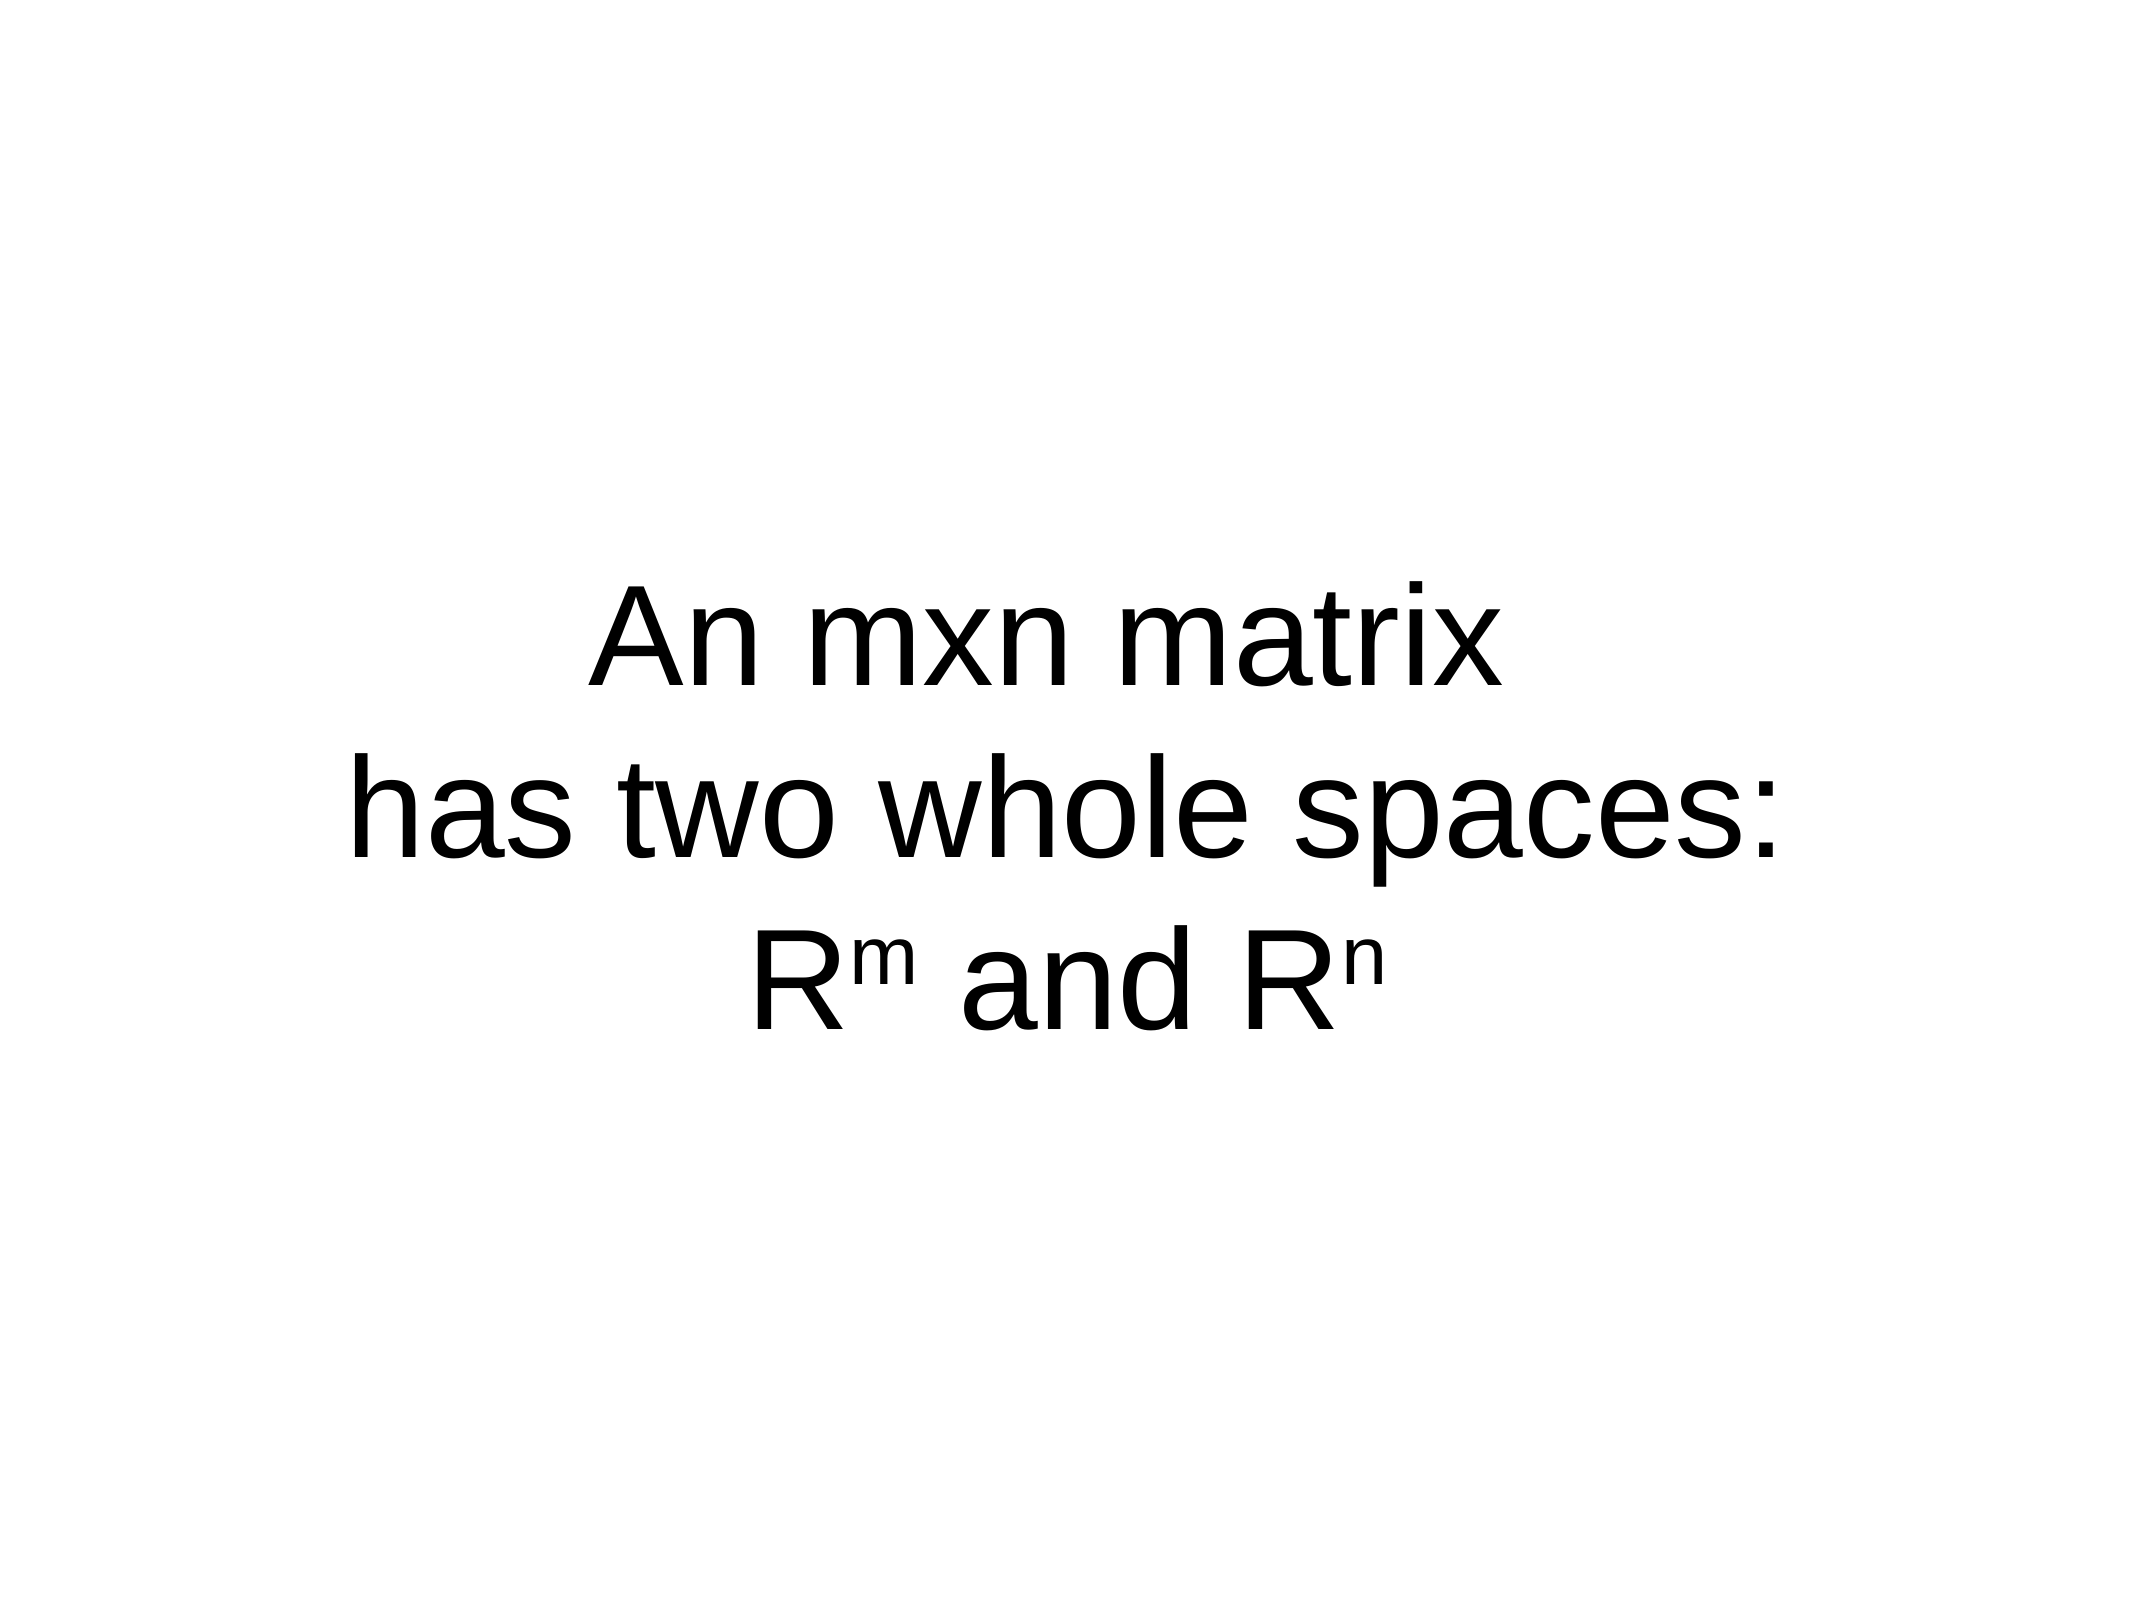

# An mxn matrix
has two whole spaces:
Rm and Rn